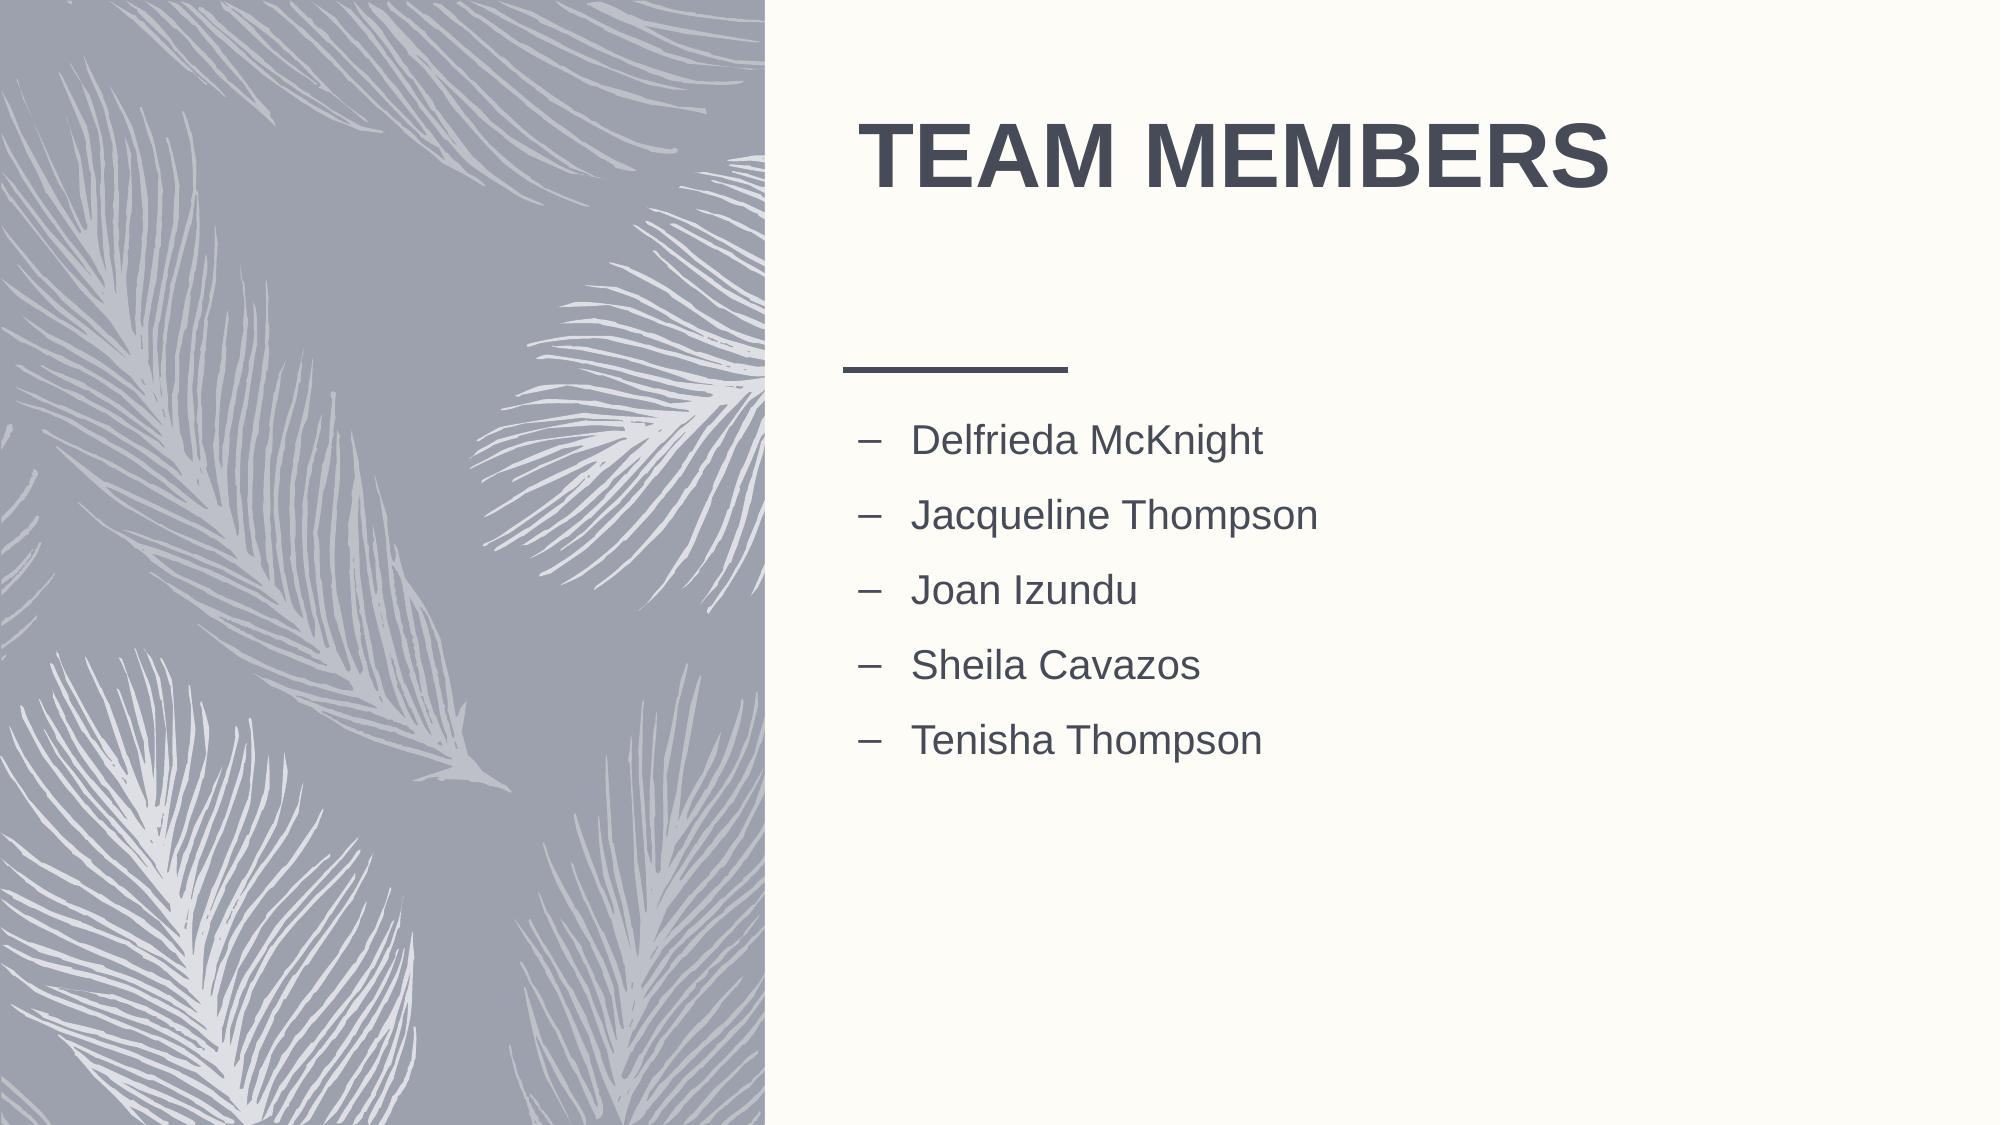

# TEAM MEMBERS
Delfrieda McKnight
Jacqueline Thompson
Joan Izundu
Sheila Cavazos
Tenisha Thompson